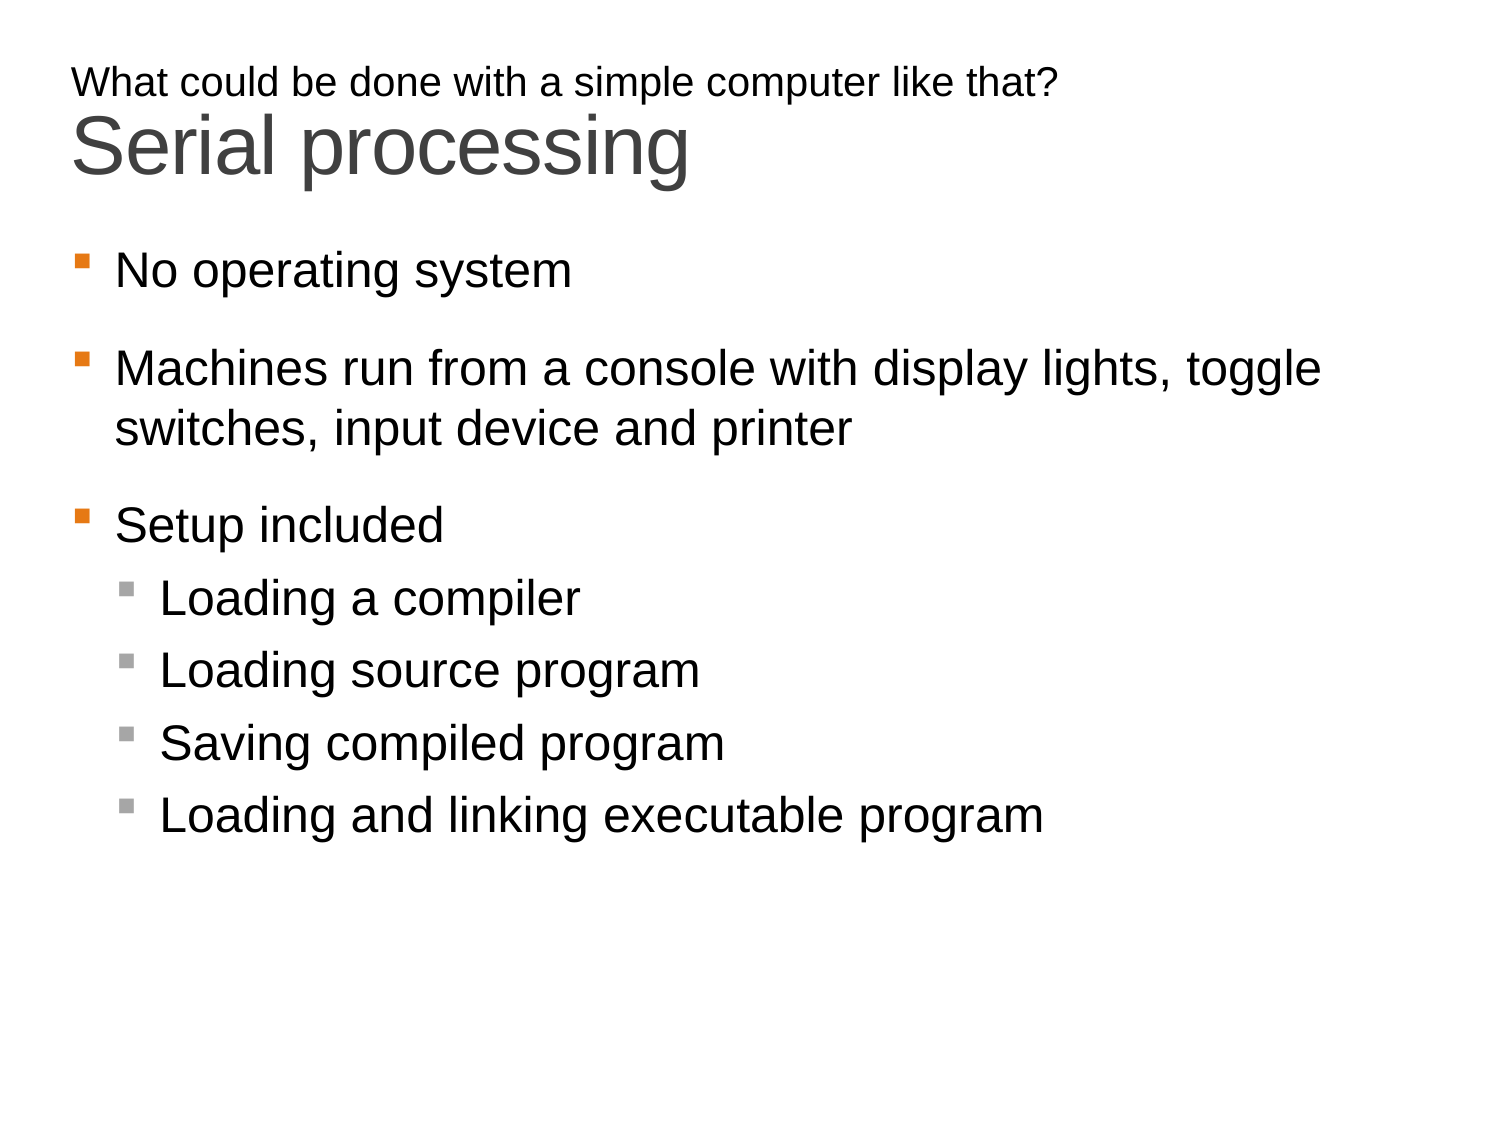

What could be done with a simple computer like that?
# Serial processing
No operating system
Machines run from a console with display lights, toggle switches, input device and printer
Setup included
Loading a compiler
Loading source program
Saving compiled program
Loading and linking executable program